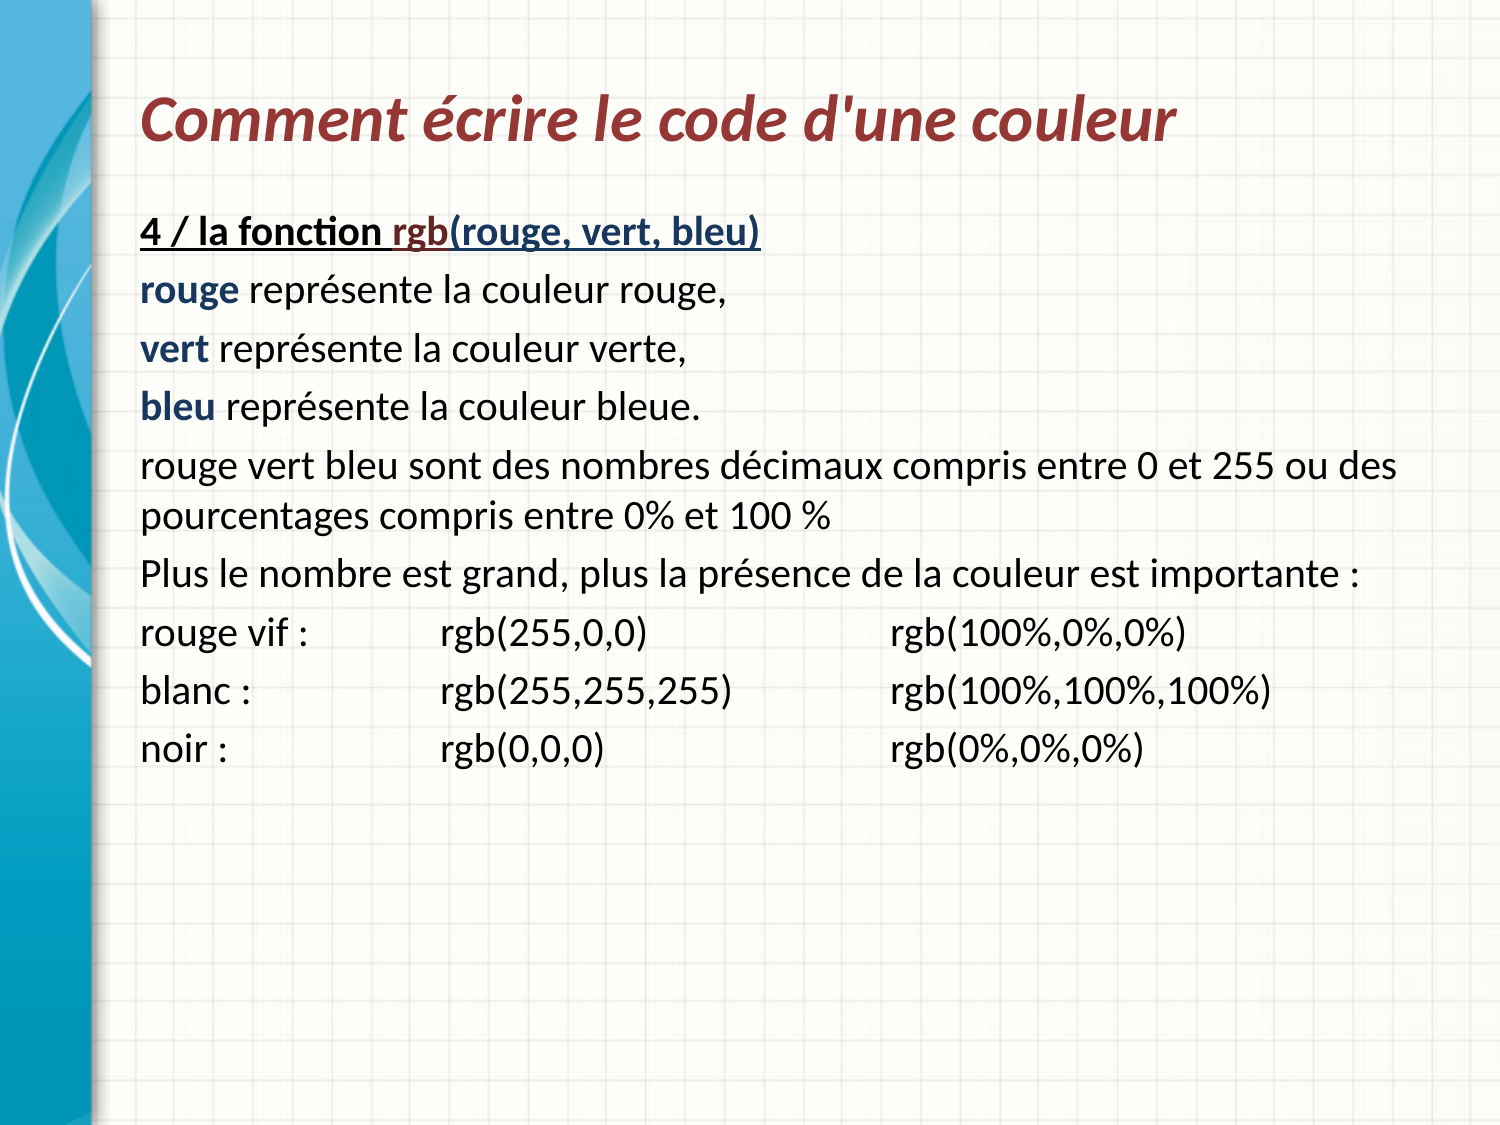

# Comment écrire le code d'une couleur
4 / la fonction rgb(rouge, vert, bleu)
rouge représente la couleur rouge,
vert représente la couleur verte,
bleu représente la couleur bleue.
rouge vert bleu sont des nombres décimaux compris entre 0 et 255 ou des pourcentages compris entre 0% et 100 %
Plus le nombre est grand, plus la présence de la couleur est importante :
rouge vif : 	rgb(255,0,0)		rgb(100%,0%,0%)
blanc : 		rgb(255,255,255)		rgb(100%,100%,100%)
noir : 		rgb(0,0,0)		rgb(0%,0%,0%)